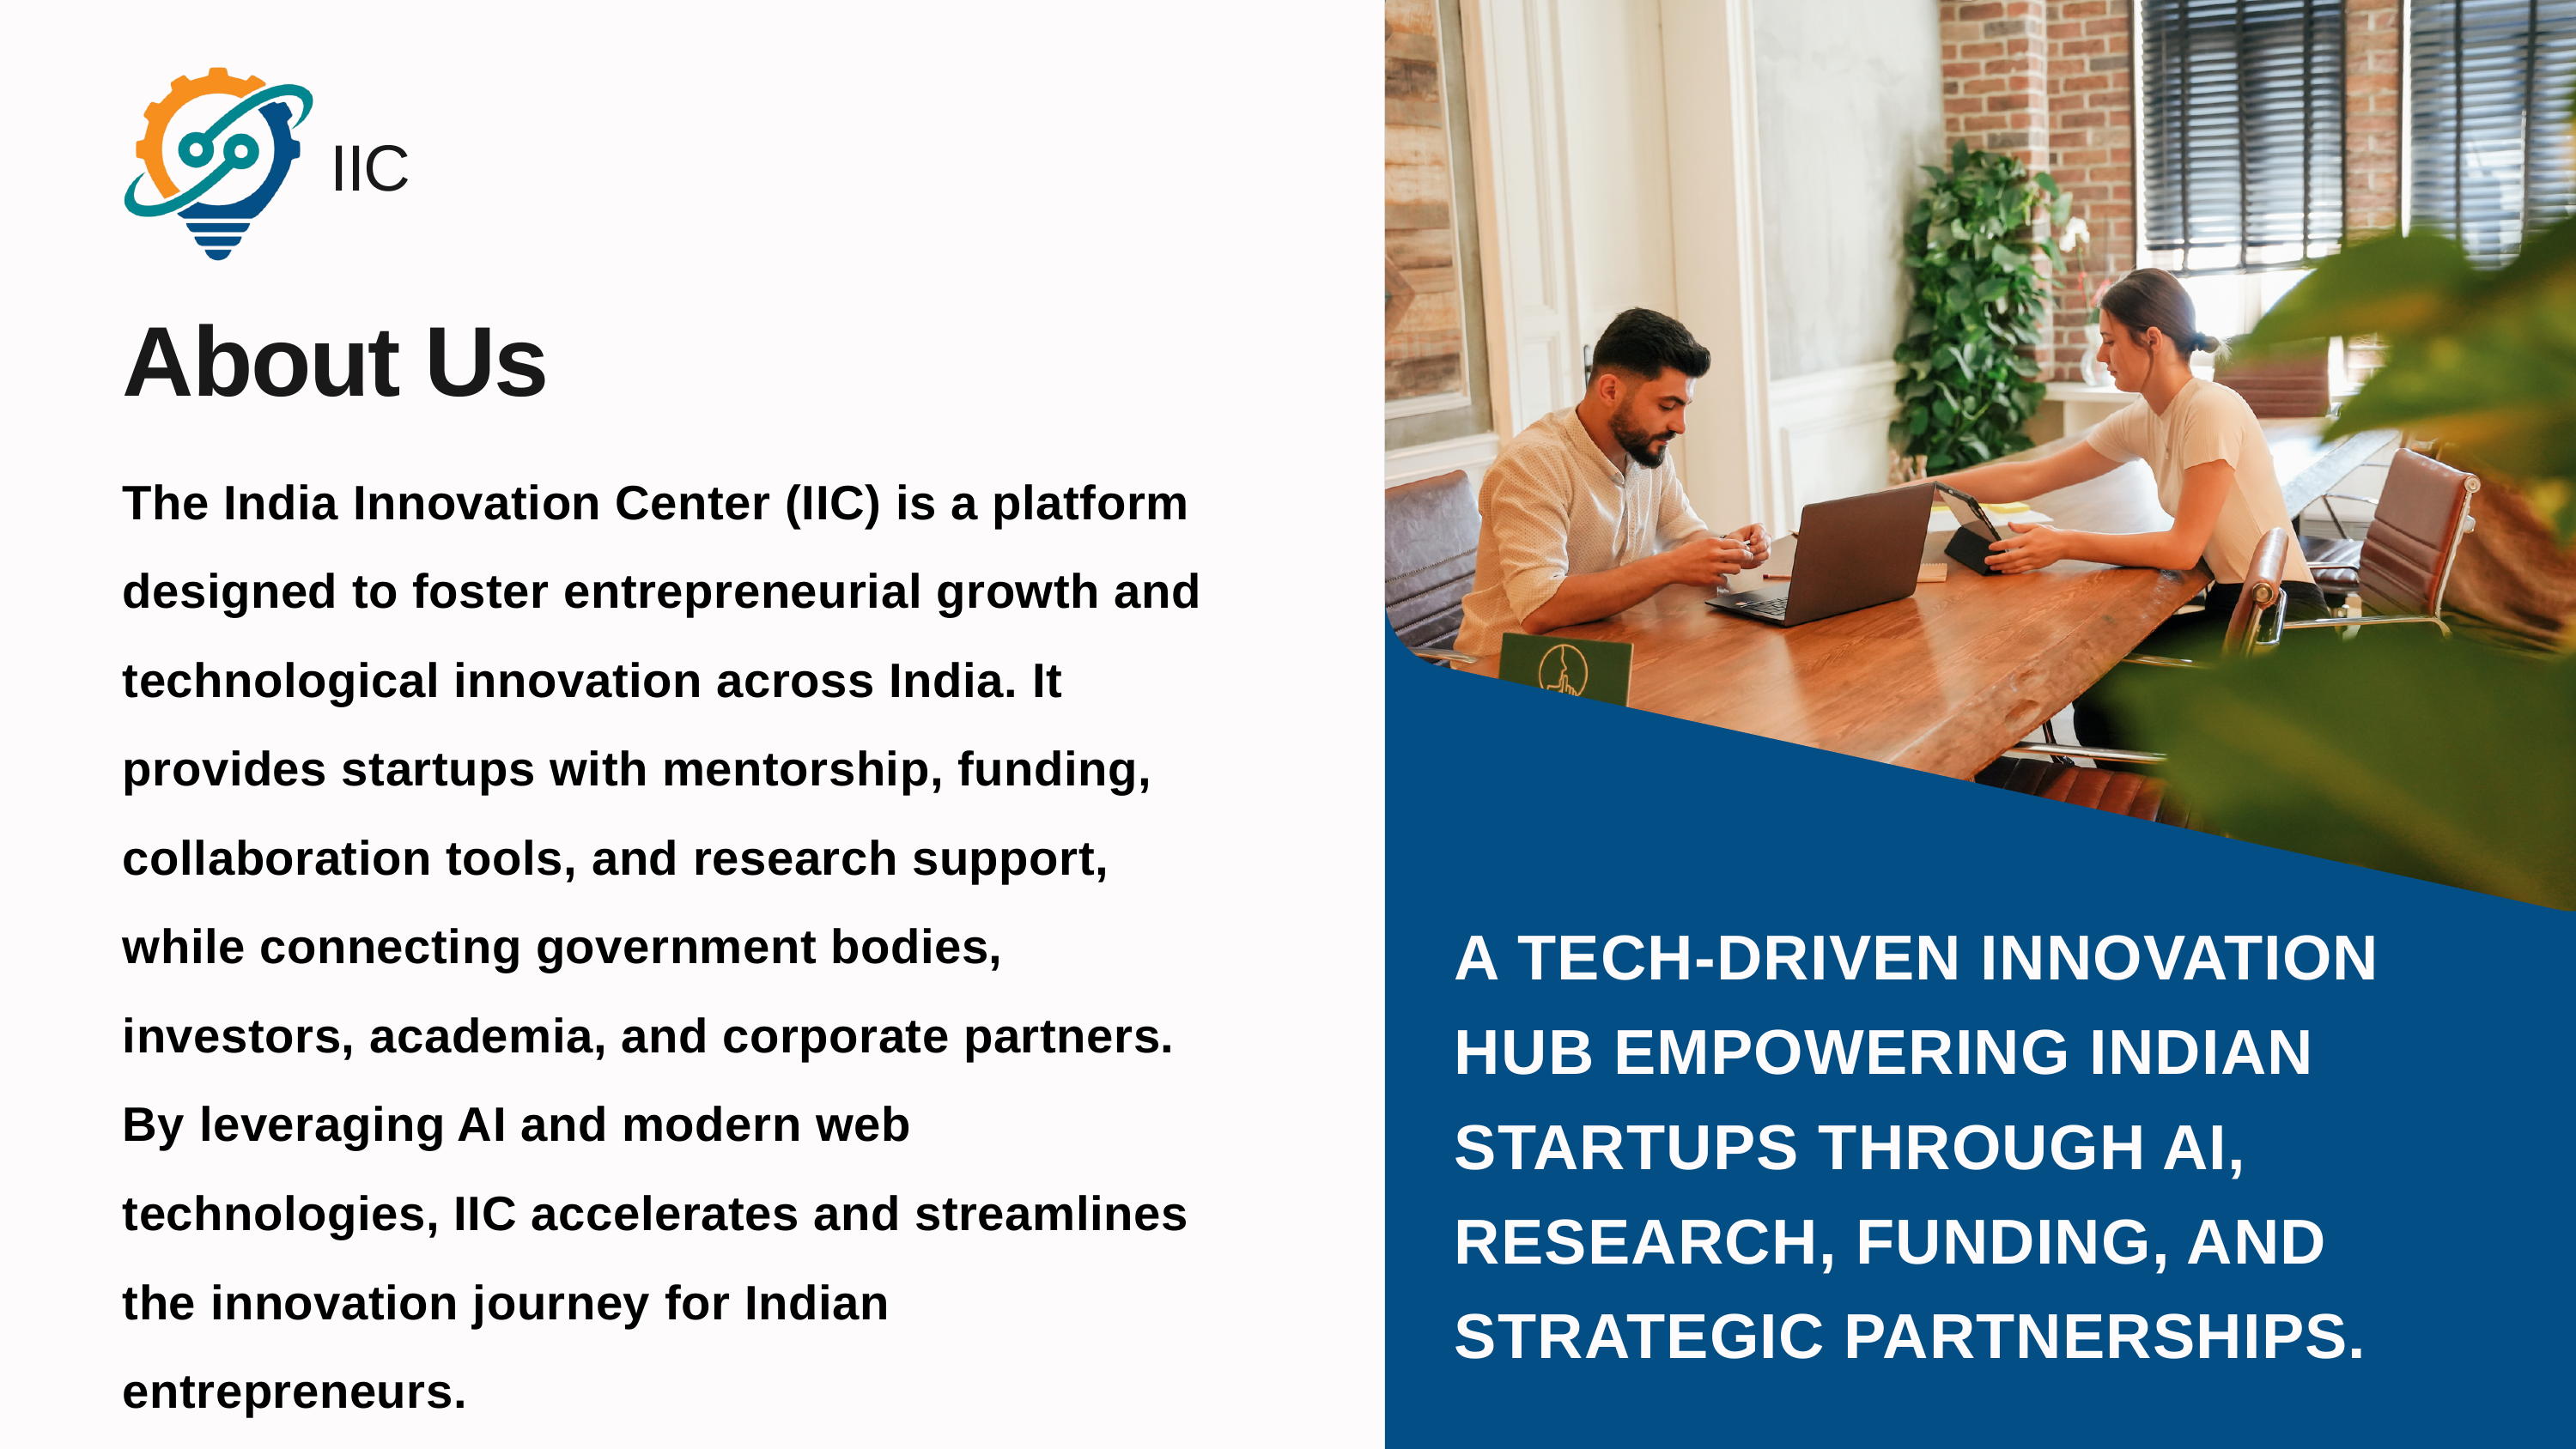

IIC
About Us
The India Innovation Center (IIC) is a platform designed to foster entrepreneurial growth and technological innovation across India. It provides startups with mentorship, funding, collaboration tools, and research support, while connecting government bodies, investors, academia, and corporate partners. By leveraging AI and modern web technologies, IIC accelerates and streamlines the innovation journey for Indian entrepreneurs.
A TECH-DRIVEN INNOVATION HUB EMPOWERING INDIAN STARTUPS THROUGH AI, RESEARCH, FUNDING, AND STRATEGIC PARTNERSHIPS.